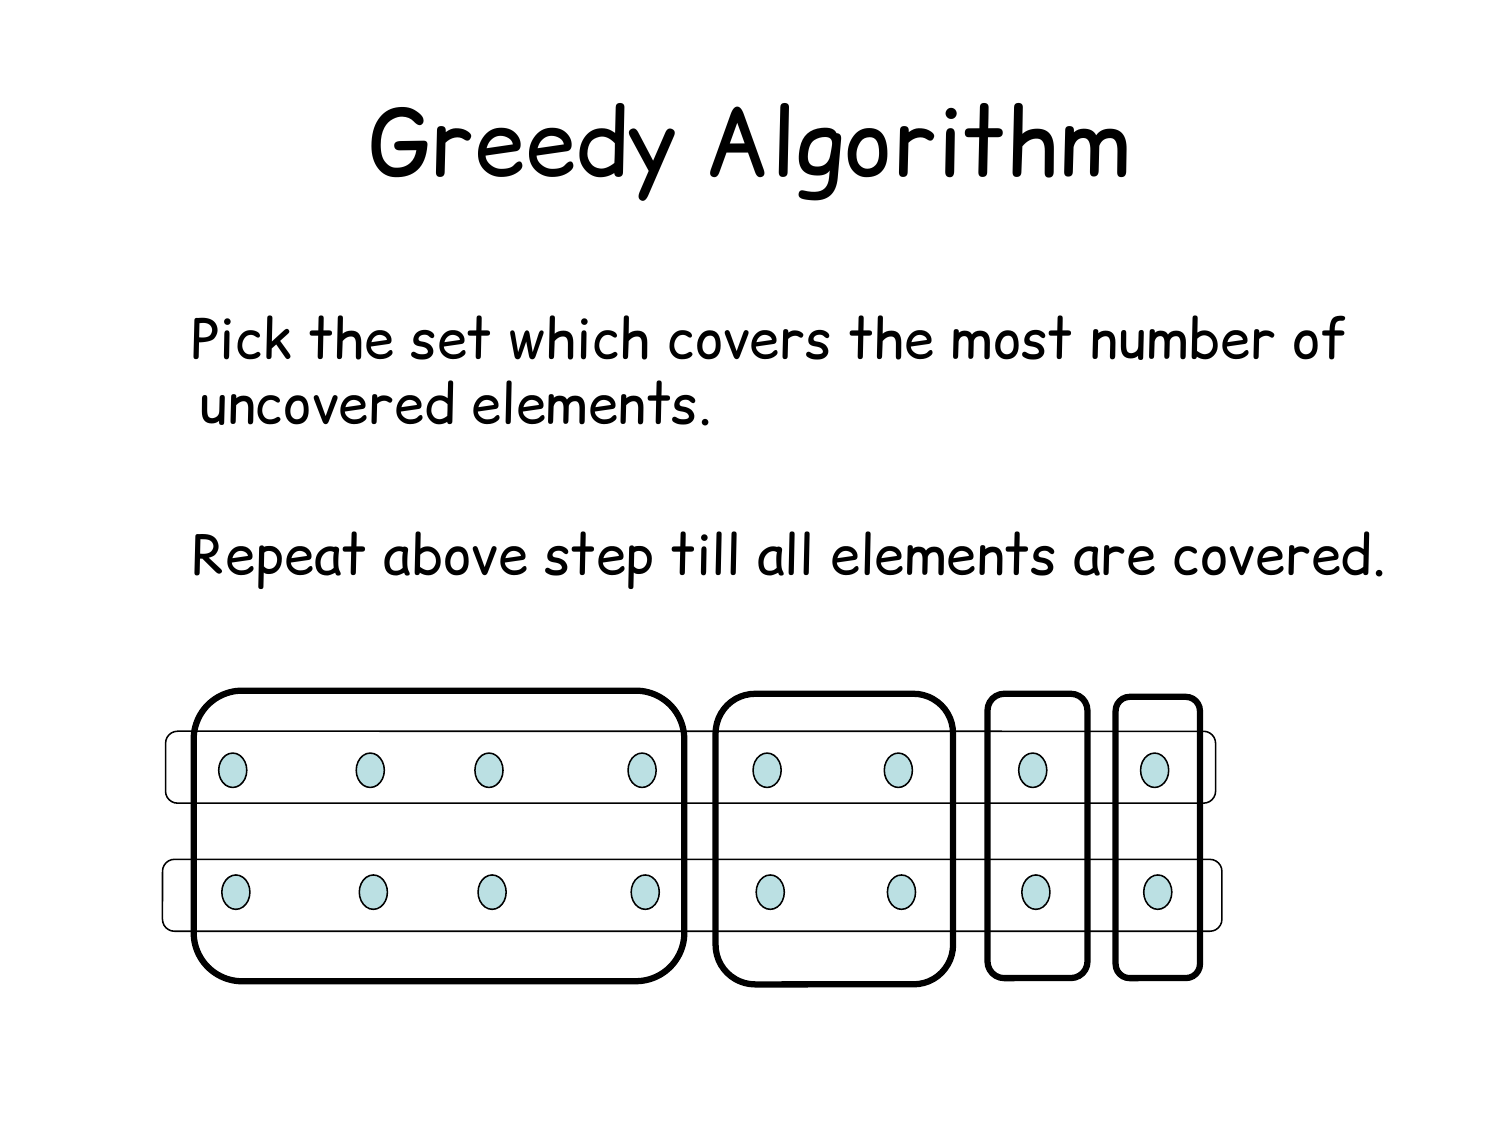

# Greedy Algorithm
   Pick the set which covers the most number of uncovered elements.

   Repeat above step till all elements are covered.